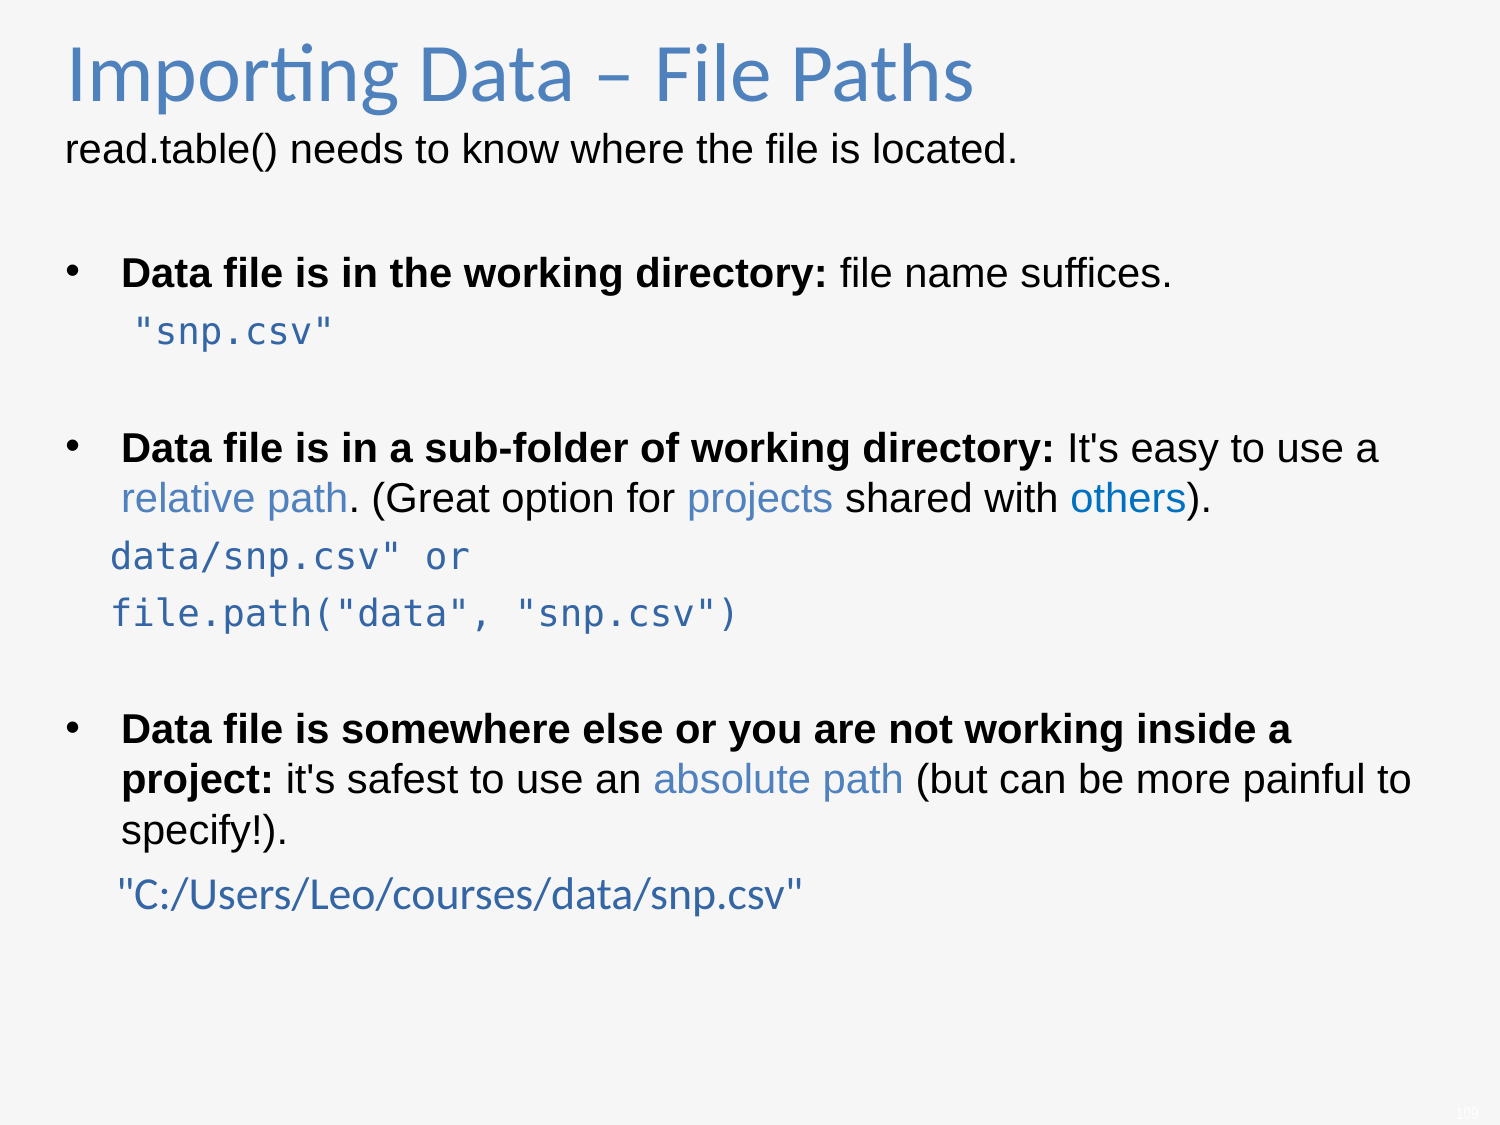

Importing Data – File Paths

read.table() needs to know where the file is located.

Data file is in the working directory: file name suffices.
   "snp.csv"

Data file is in a sub-folder of working directory: It's easy to use a relative path. (Great option for projects shared with others).
  data/snp.csv" or
  file.path("data", "snp.csv")

Data file is somewhere else or you are not working inside a project: it's safest to use an absolute path (but can be more painful to specify!).
     "C:/Users/Leo/courses/data/snp.csv"